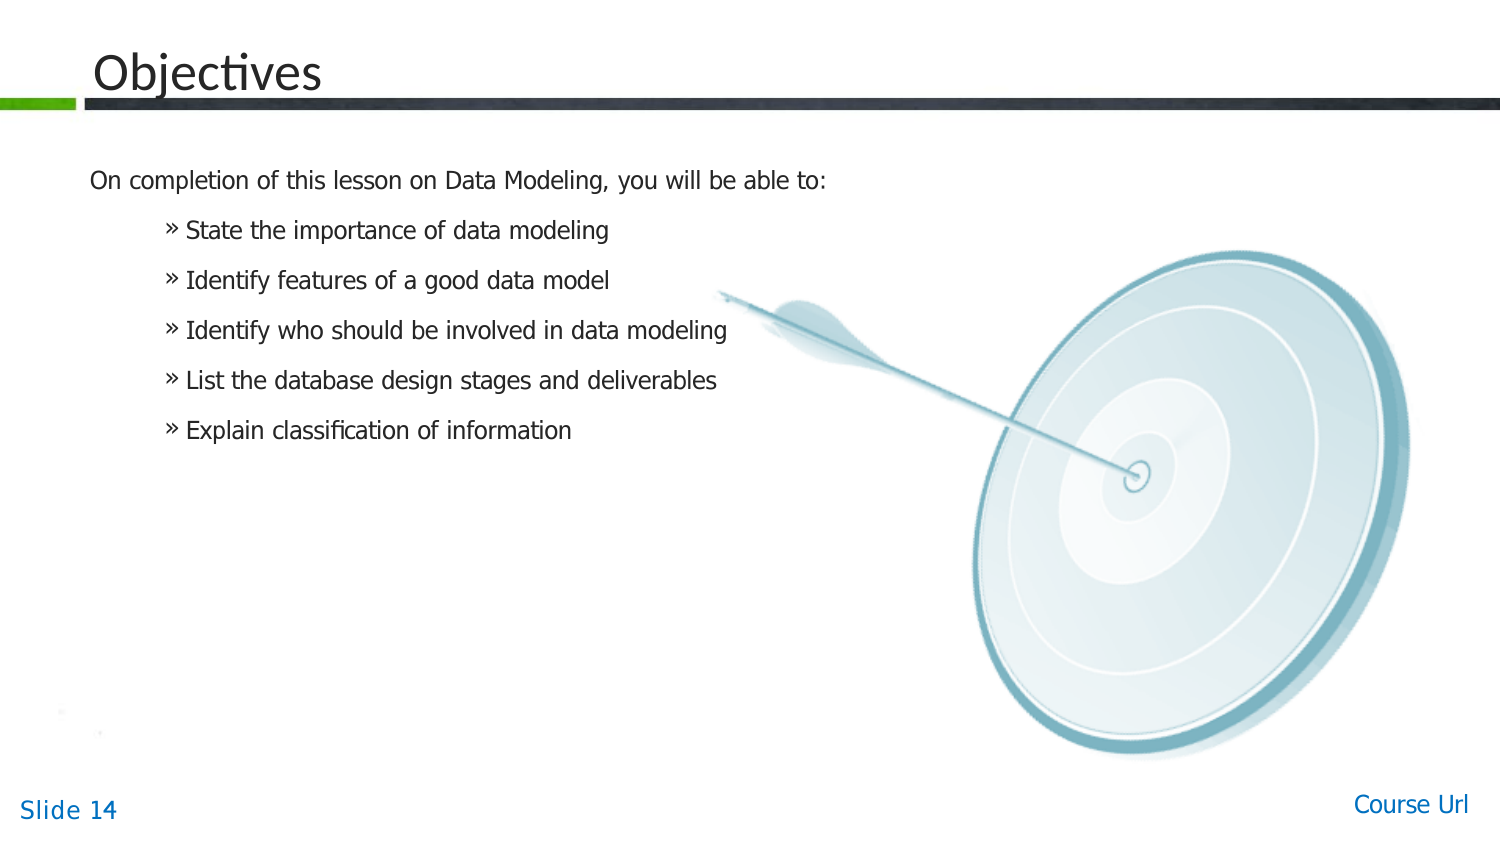

# Objectives

On completion of this lesson on Data Modeling, you will be able to:
State the importance of data modeling
Identify features of a good data model
Identify who should be involved in data modeling
List the database design stages and deliverables
Explain classification of information